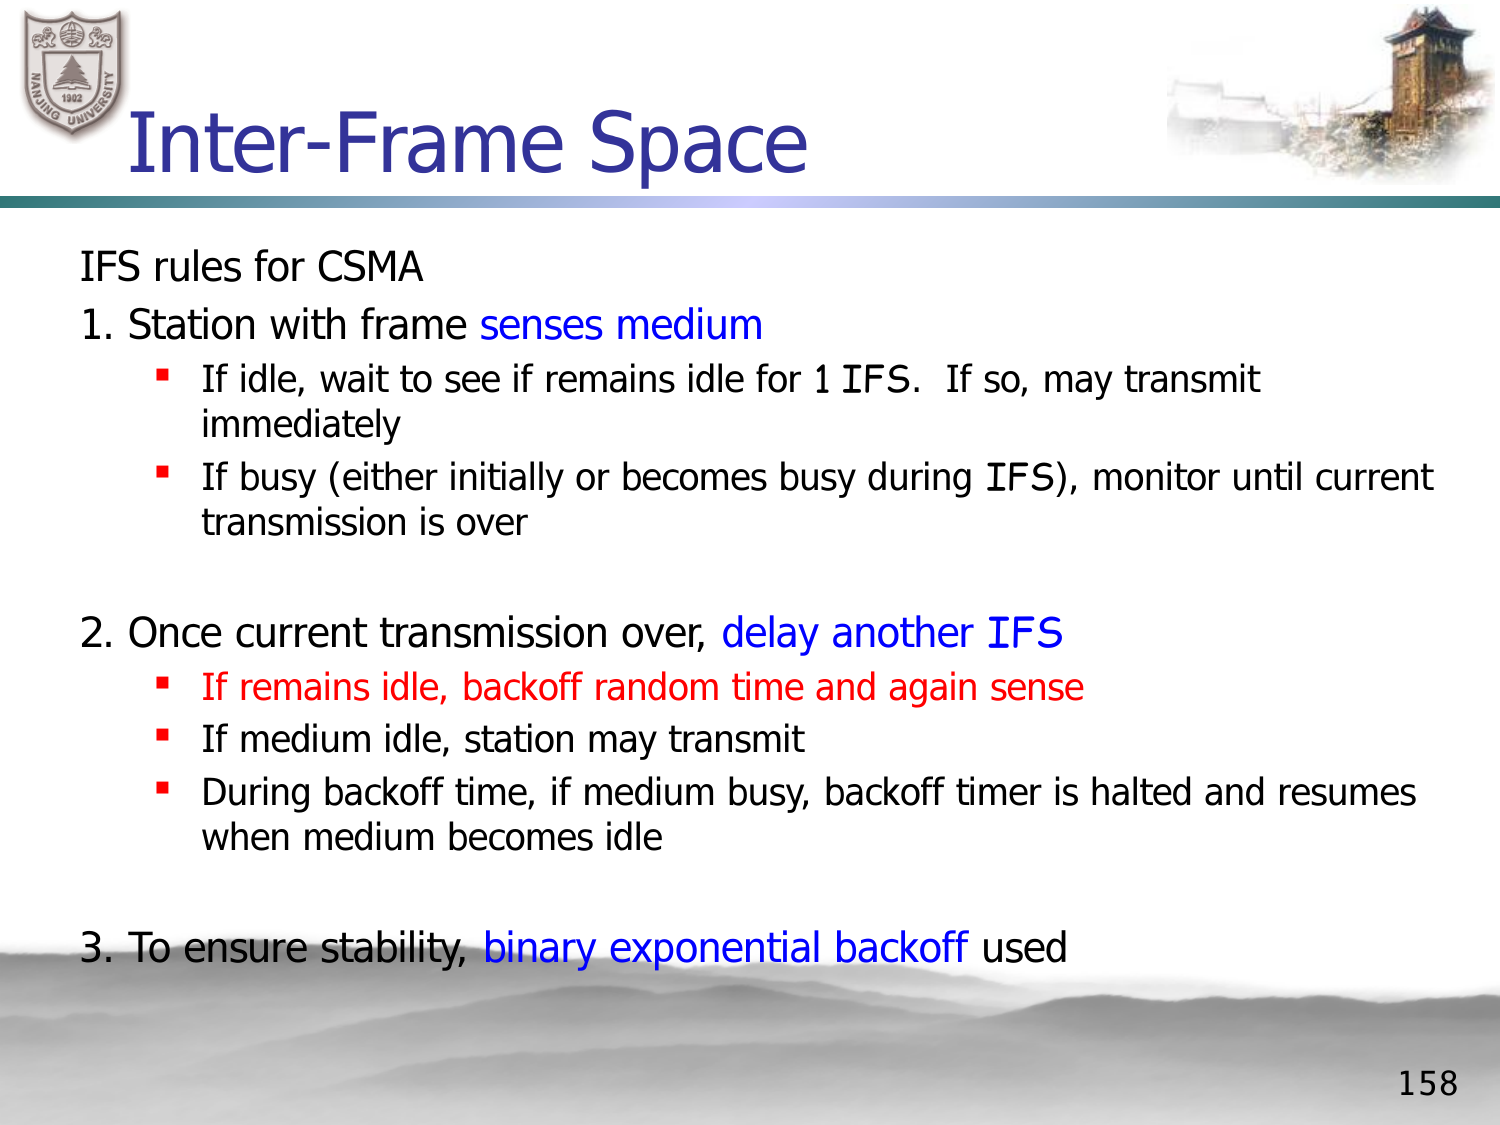

# Inter-Frame Space
IFS rules for CSMA
1. Station with frame senses medium
If idle, wait to see if remains idle for 1 IFS.  If so, may transmit immediately
If busy (either initially or becomes busy during IFS), monitor until current transmission is over

2. Once current transmission over, delay another IFS
If remains idle, backoff random time and again sense
If medium idle, station may transmit
During backoff time, if medium busy, backoff timer is halted and resumes when medium becomes idle

3. To ensure stability, binary exponential backoff used
158